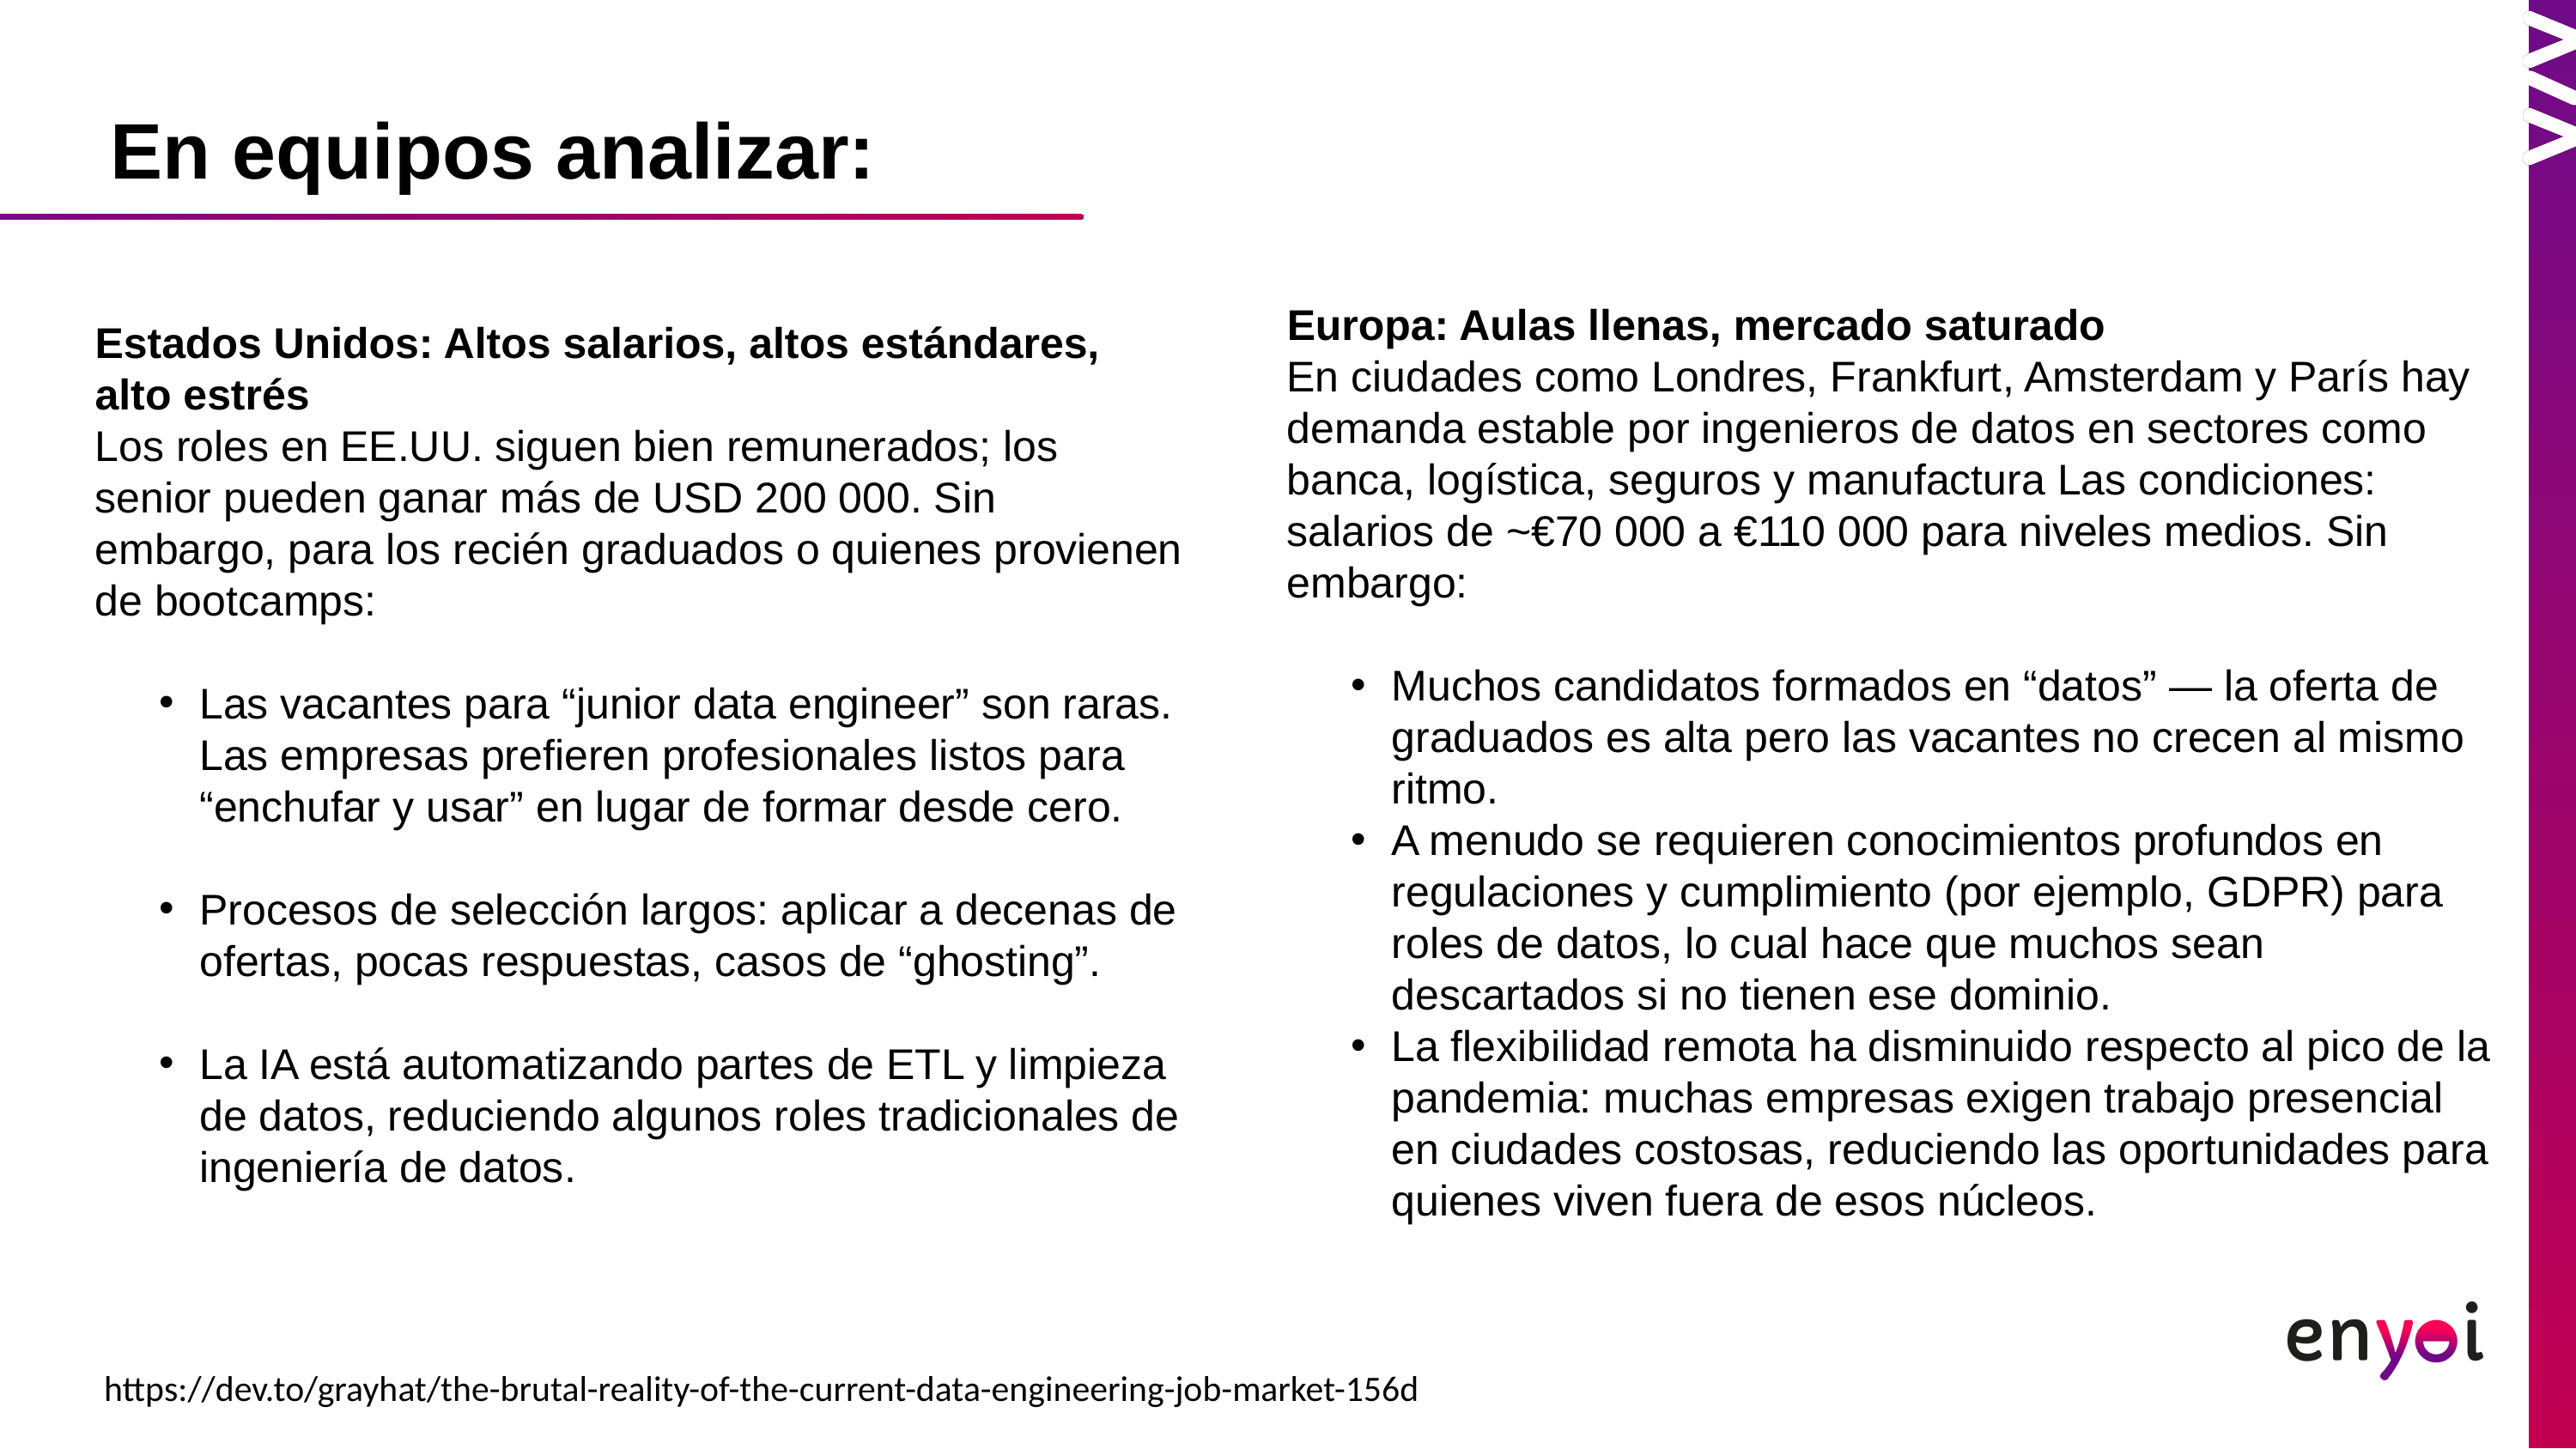

En equipos analizar:

Europa: Aulas llenas, mercado saturado
En ciudades como Londres, Frankfurt, Amsterdam y París hay demanda estable por ingenieros de datos en sectores como banca, logística, seguros y manufactura Las condiciones: salarios de ~€70 000 a €110 000 para niveles medios. Sin embargo:

Muchos candidatos formados en “datos” — la oferta de graduados es alta pero las vacantes no crecen al mismo ritmo.
A menudo se requieren conocimientos profundos en regulaciones y cumplimiento (por ejemplo, GDPR) para roles de datos, lo cual hace que muchos sean descartados si no tienen ese dominio.
La flexibilidad remota ha disminuido respecto al pico de la pandemia: muchas empresas exigen trabajo presencial en ciudades costosas, reduciendo las oportunidades para quienes viven fuera de esos núcleos.
Estados Unidos: Altos salarios, altos estándares, alto estrés
Los roles en EE.UU. siguen bien remunerados; los senior pueden ganar más de USD 200 000. Sin embargo, para los recién graduados o quienes provienen de bootcamps:

Las vacantes para “junior data engineer” son raras. Las empresas prefieren profesionales listos para “enchufar y usar” en lugar de formar desde cero.

Procesos de selección largos: aplicar a decenas de ofertas, pocas respuestas, casos de “ghosting”.

La IA está automatizando partes de ETL y limpieza de datos, reduciendo algunos roles tradicionales de ingeniería de datos.

https://dev.to/grayhat/the-brutal-reality-of-the-current-data-engineering-job-market-156d